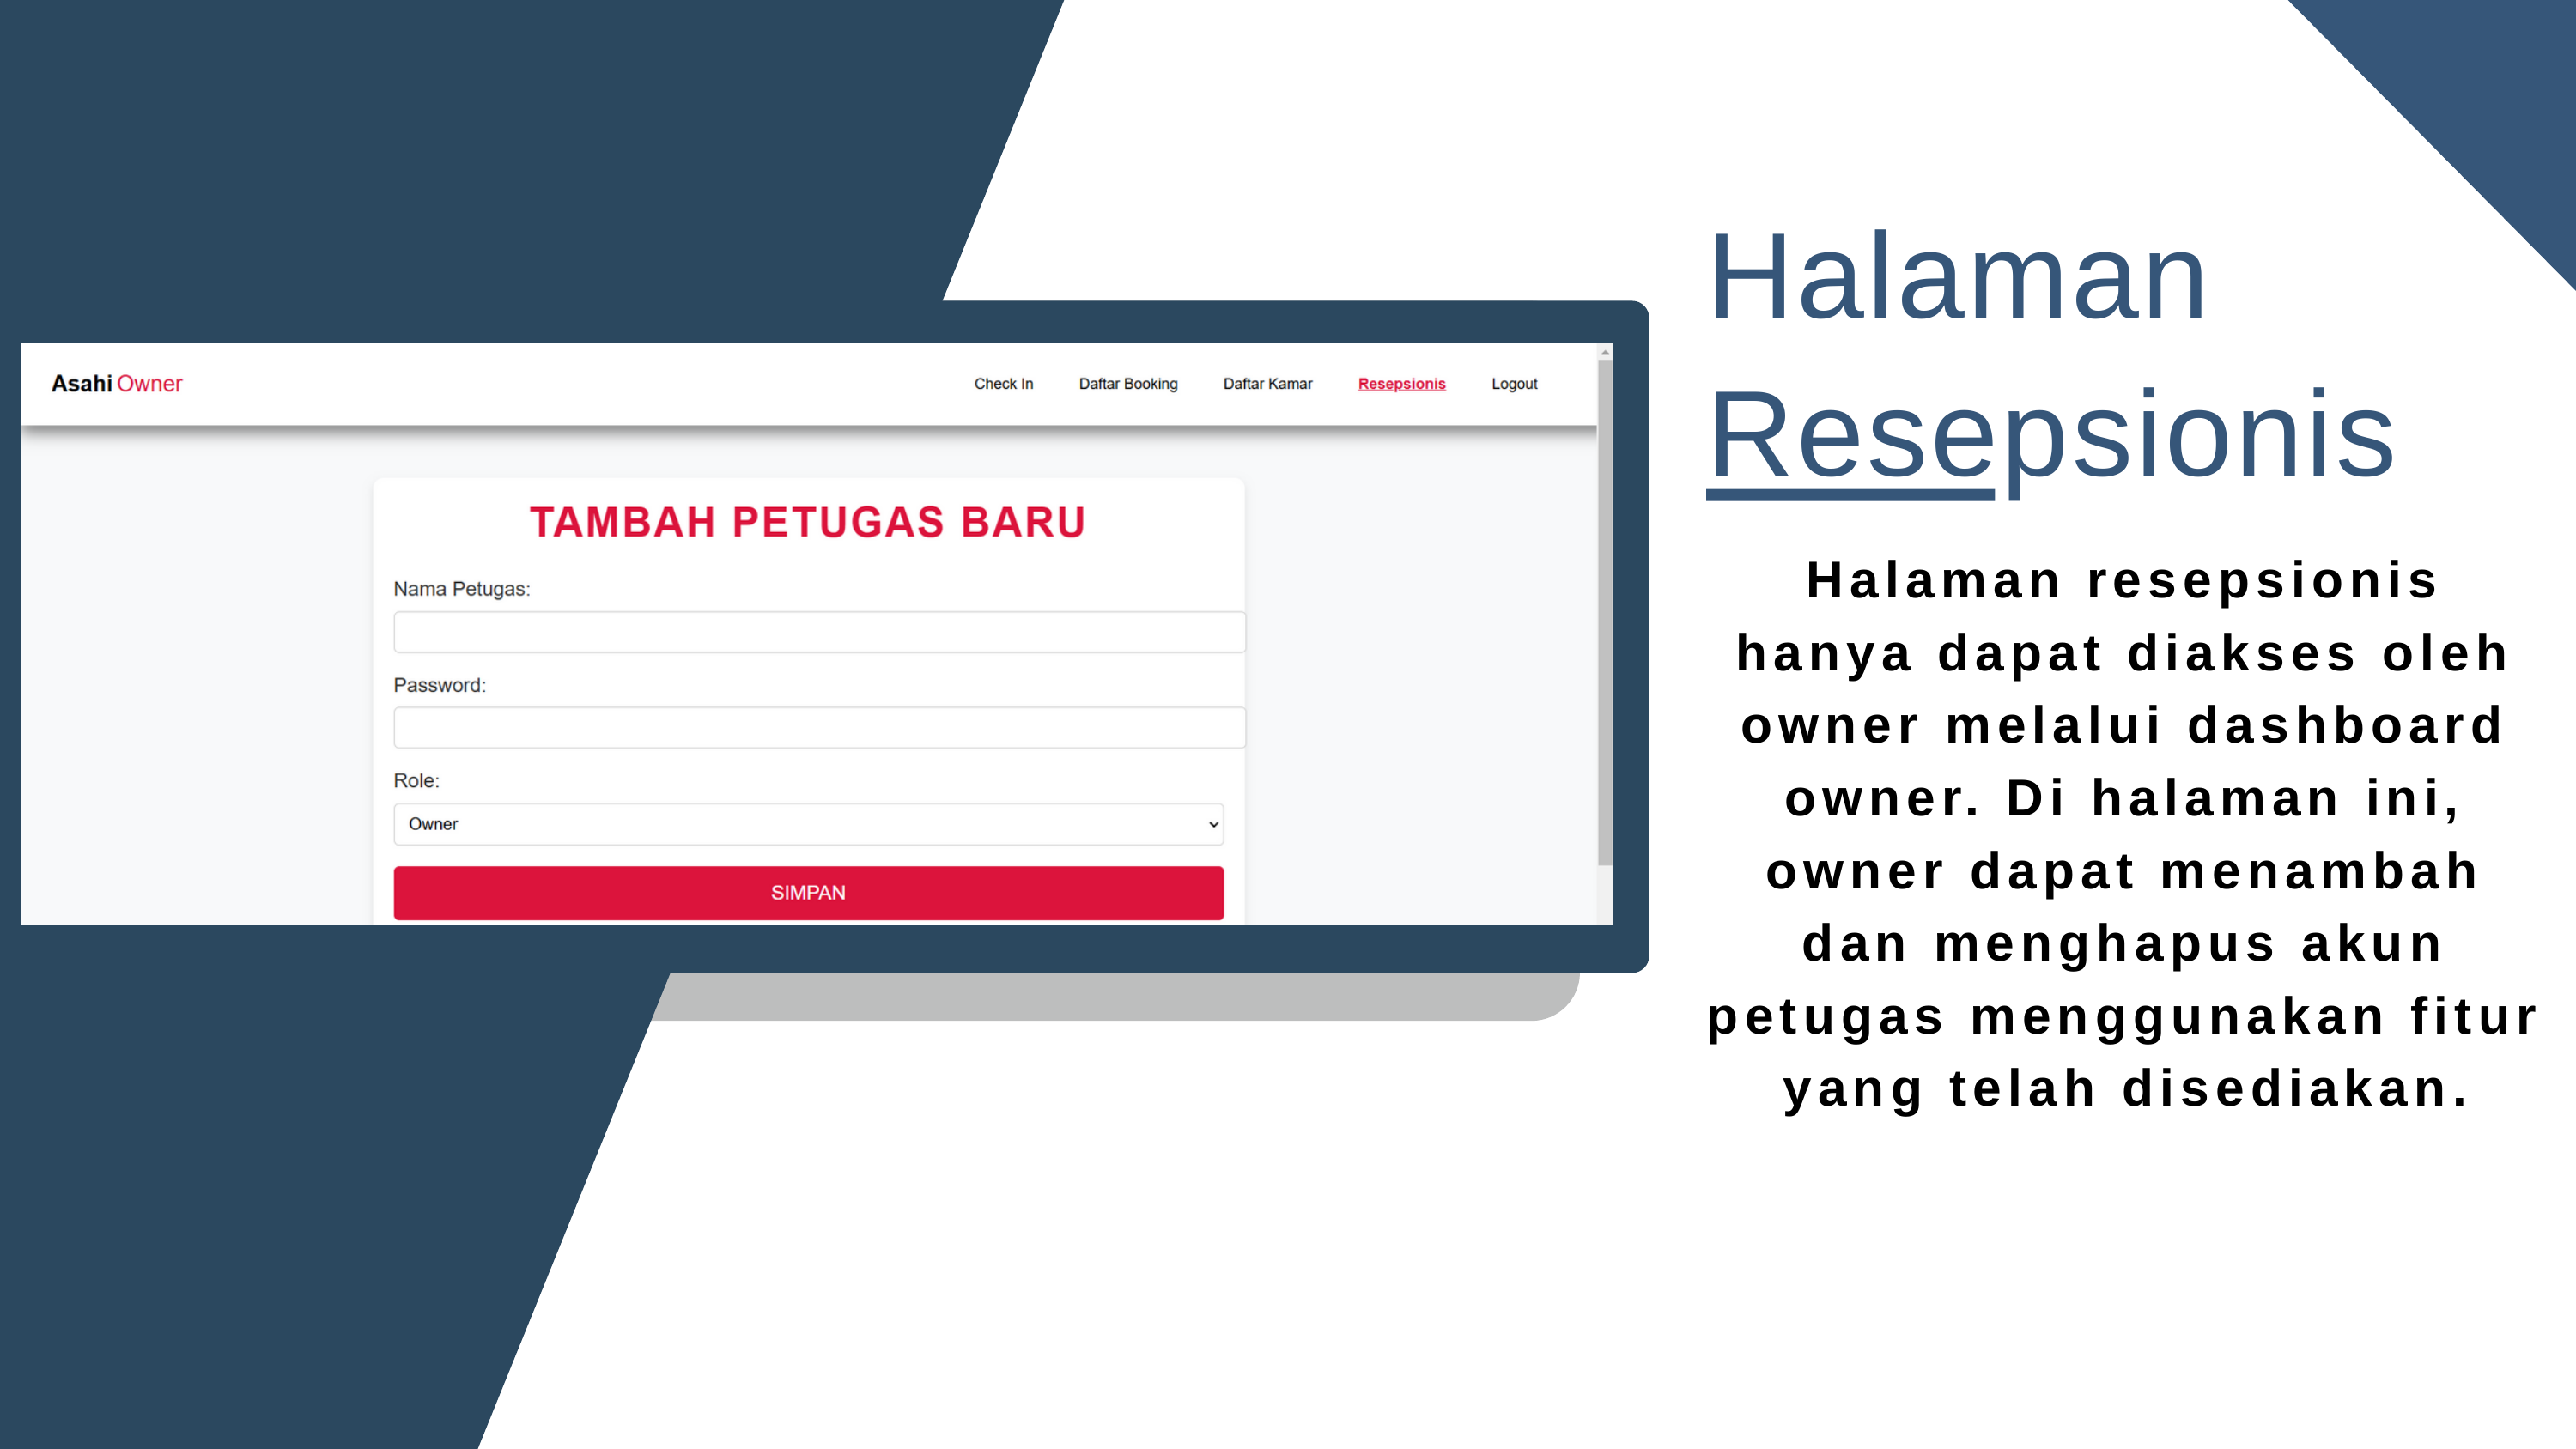

Halaman
Resepsionis

Halaman resepsionis hanya dapat diakses oleh owner melalui dashboard owner. Di halaman ini, owner dapat menambah dan menghapus akun petugas menggunakan fitur yang telah disediakan.